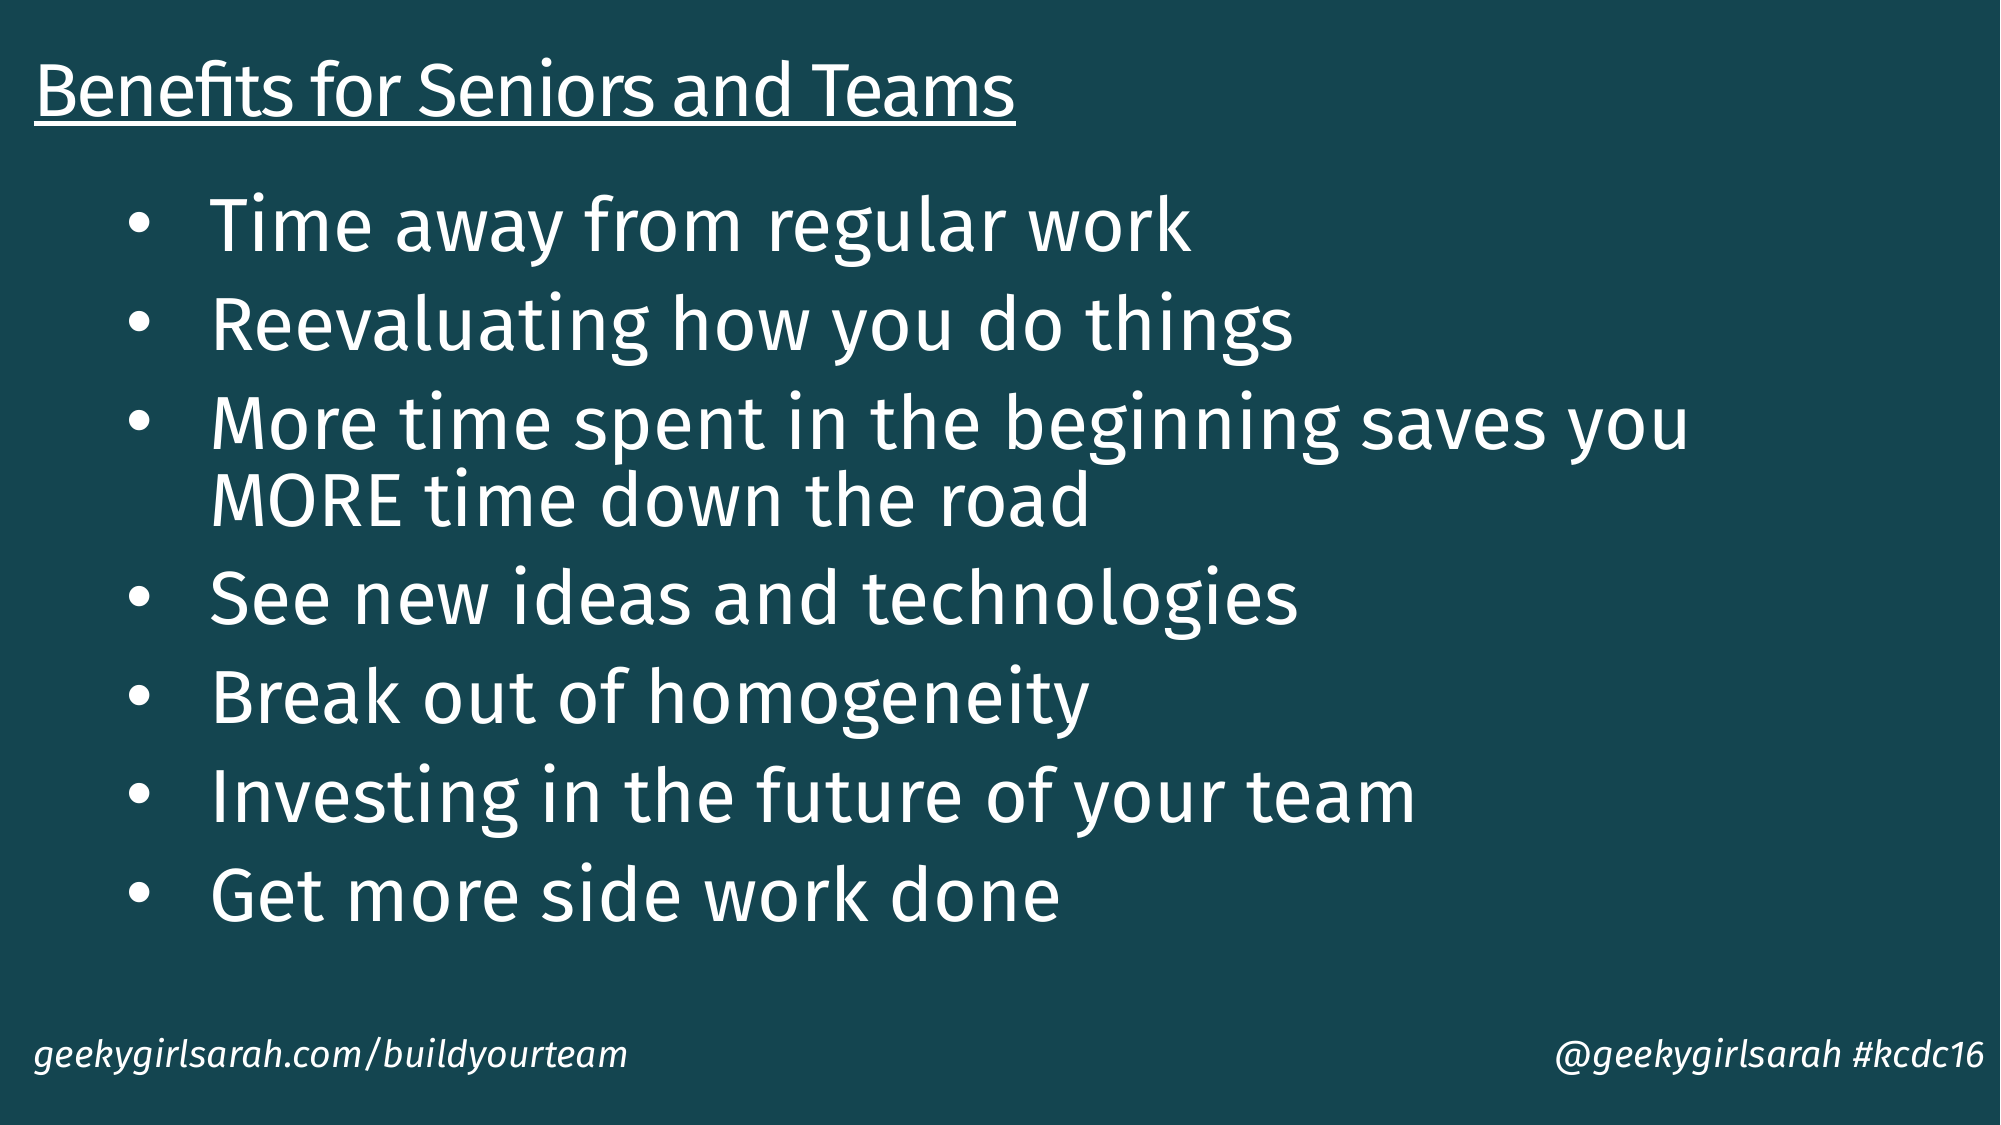

# Benefits for Seniors and Teams
Time away from regular work
Reevaluating how you do things
More time spent in the beginning saves you MORE time down the road
See new ideas and technologies
Break out of homogeneity
Investing in the future of your team
Get more side work done